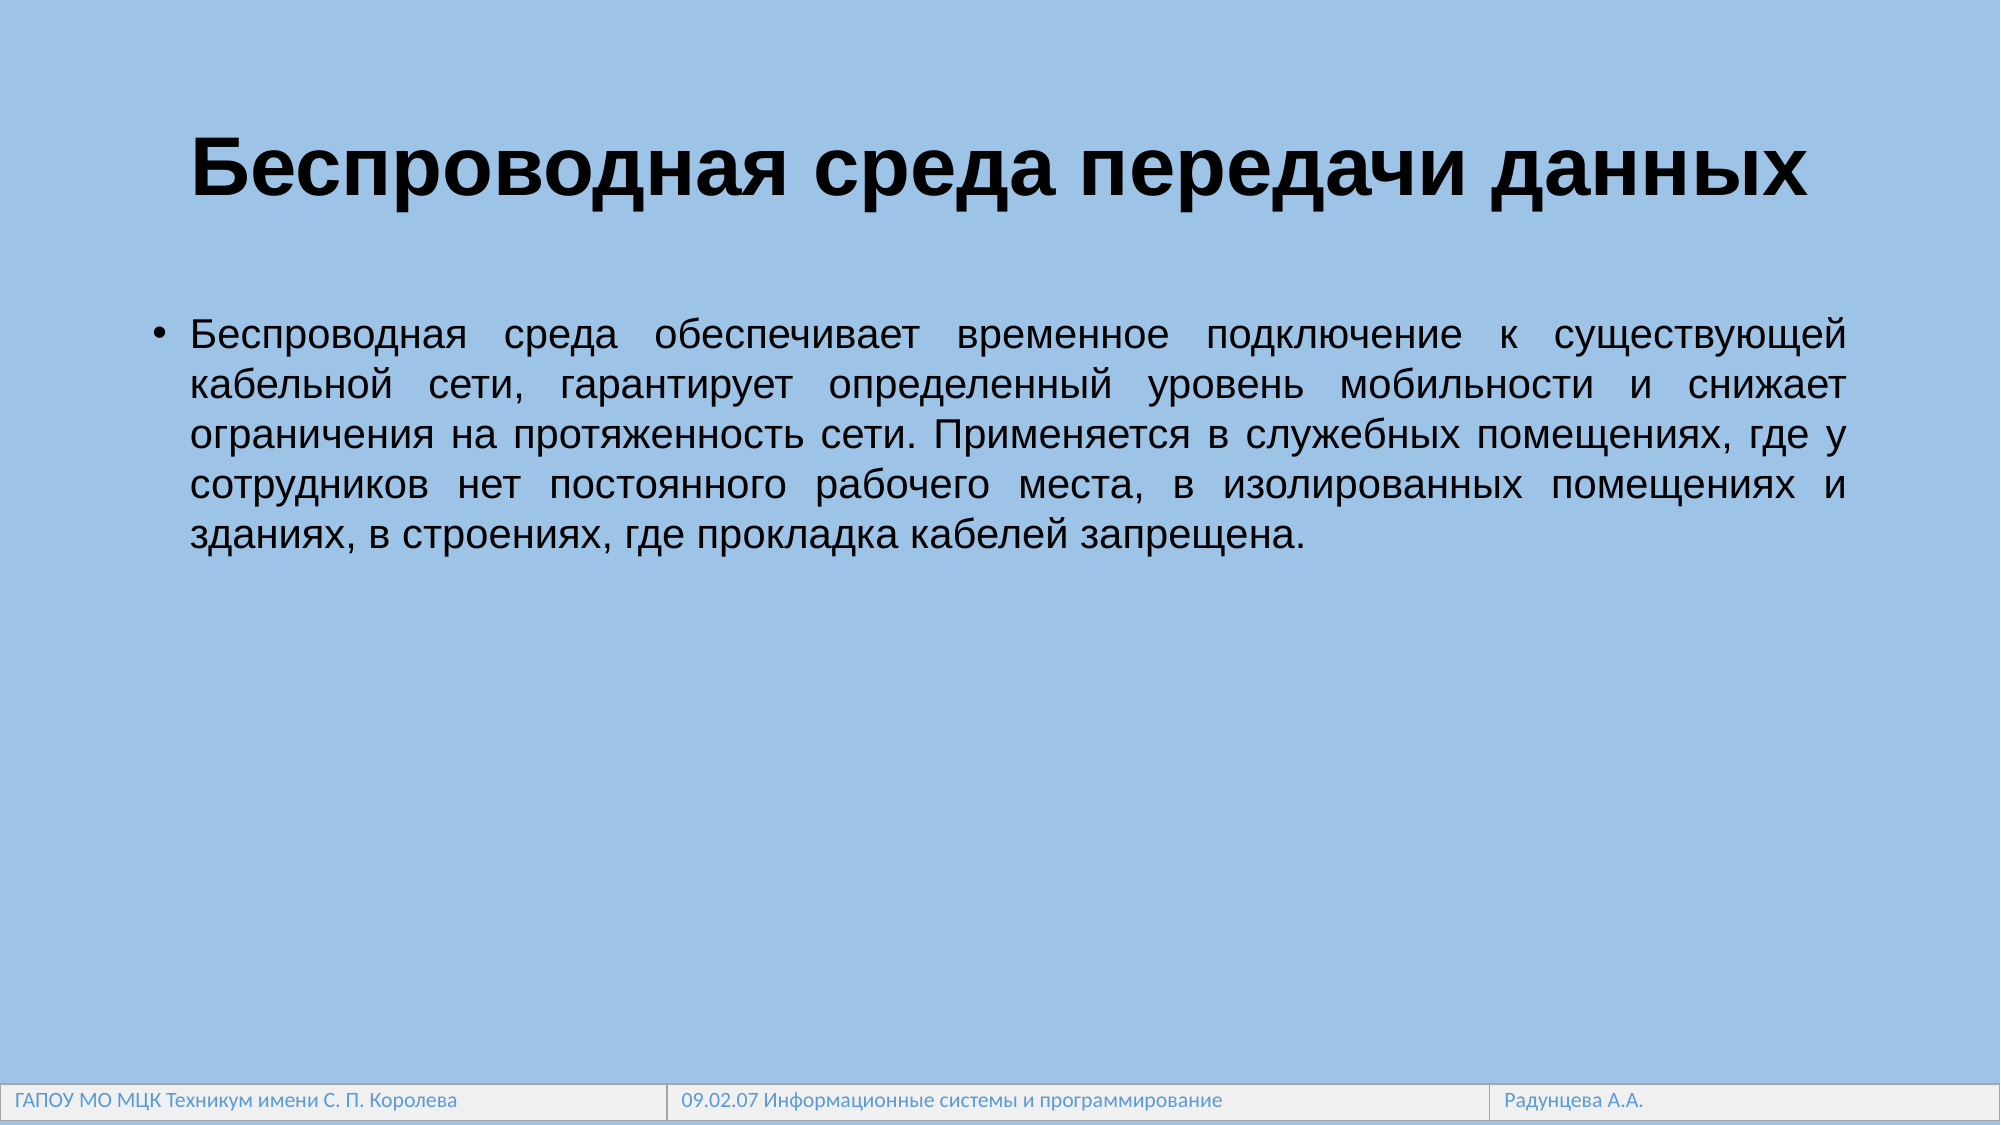

# Беспроводная среда передачи данных
Беспроводная среда обеспечивает временное подключение к существующей кабельной сети, гарантирует определенный уровень мобильности и снижает ограничения на протяженность сети. Применяется в служебных помещениях, где у сотрудников нет постоянного рабочего места, в изолированных помещениях и зданиях, в строениях, где прокладка кабелей запрещена.
| ГАПОУ МО МЦК Техникум имени С. П. Королева | 09.02.07 Информационные системы и программирование | Радунцева А.А. |
| --- | --- | --- |